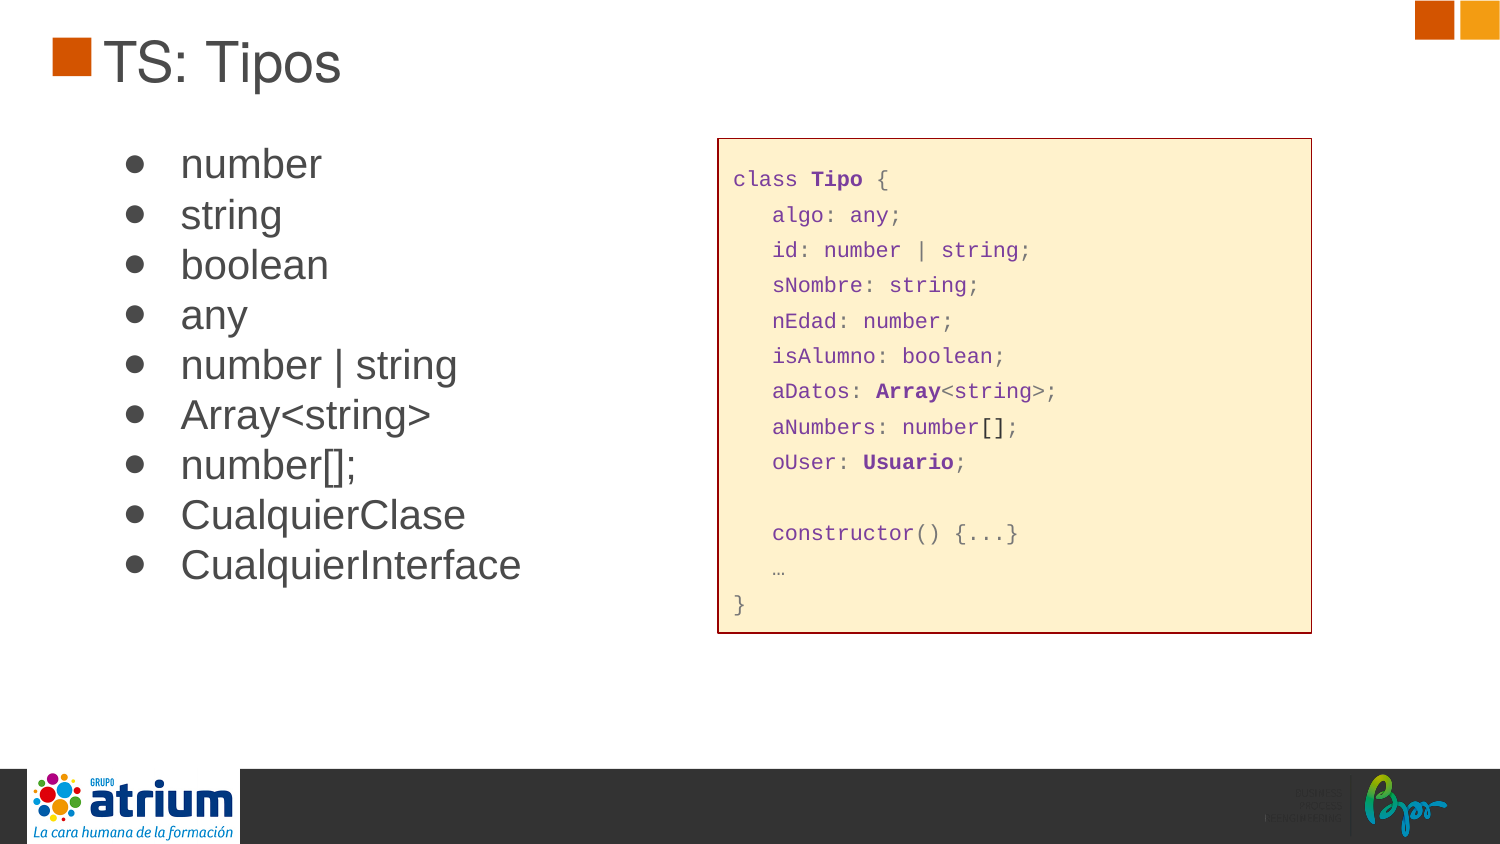

# TS: Tipos
number
string
boolean
any
number | string
Array<string>
number[];
CualquierClase
CualquierInterface
class Tipo {
   algo: any;
   id: number | string;
   sNombre: string;
   nEdad: number;
   isAlumno: boolean;
   aDatos: Array<string>;
   aNumbers: number[];
   oUser: Usuario;

   constructor() {...}
   …
}